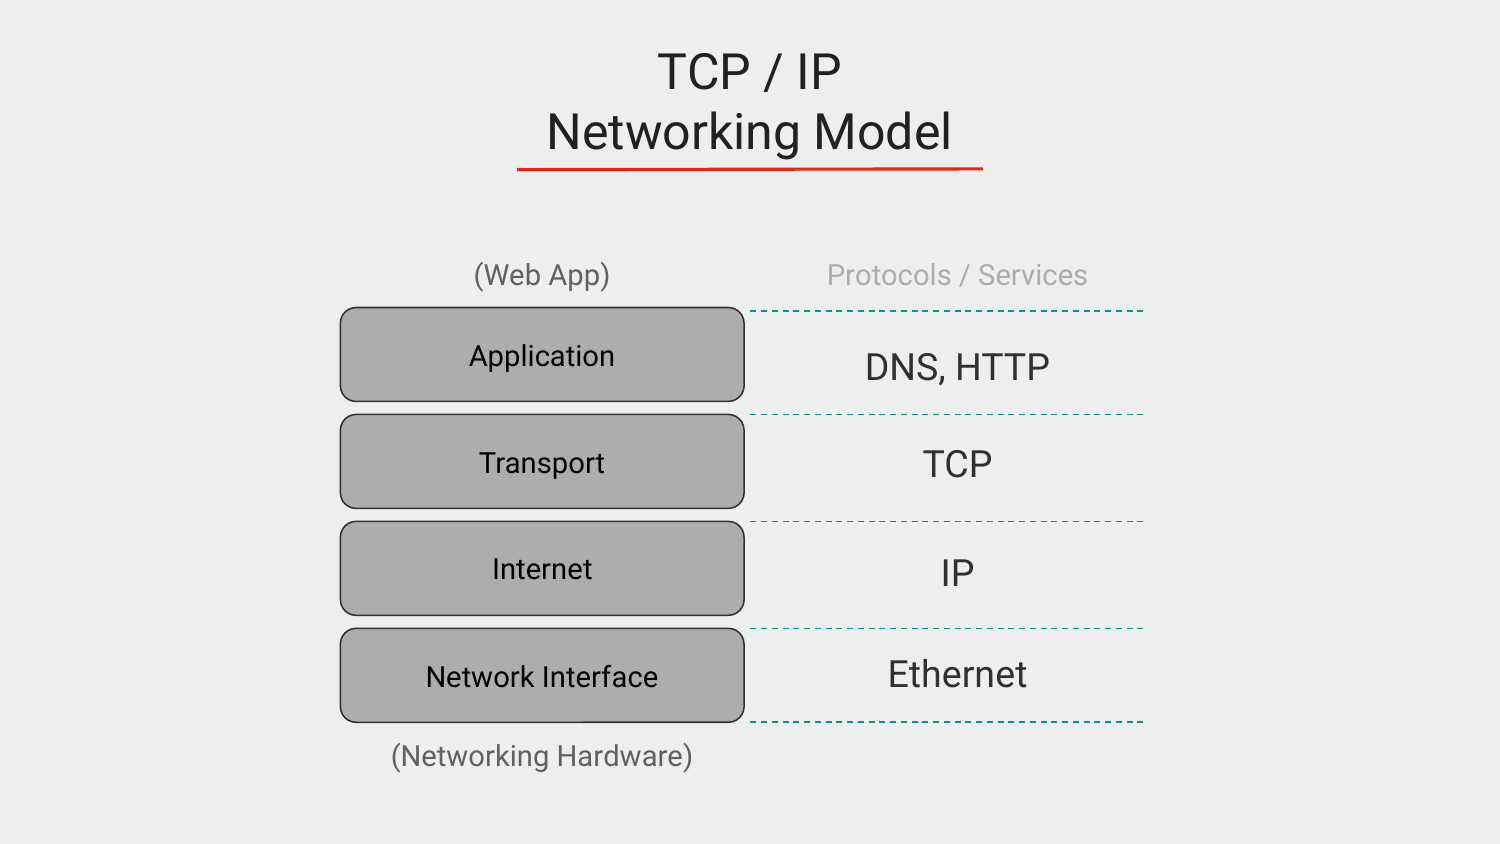

TCP / IP
Networking Model
Protocols / Services
(Web App)
Application
DNS, HTTP
Transport
TCP
Internet
IP
Network Interface
Ethernet
(Networking Hardware)